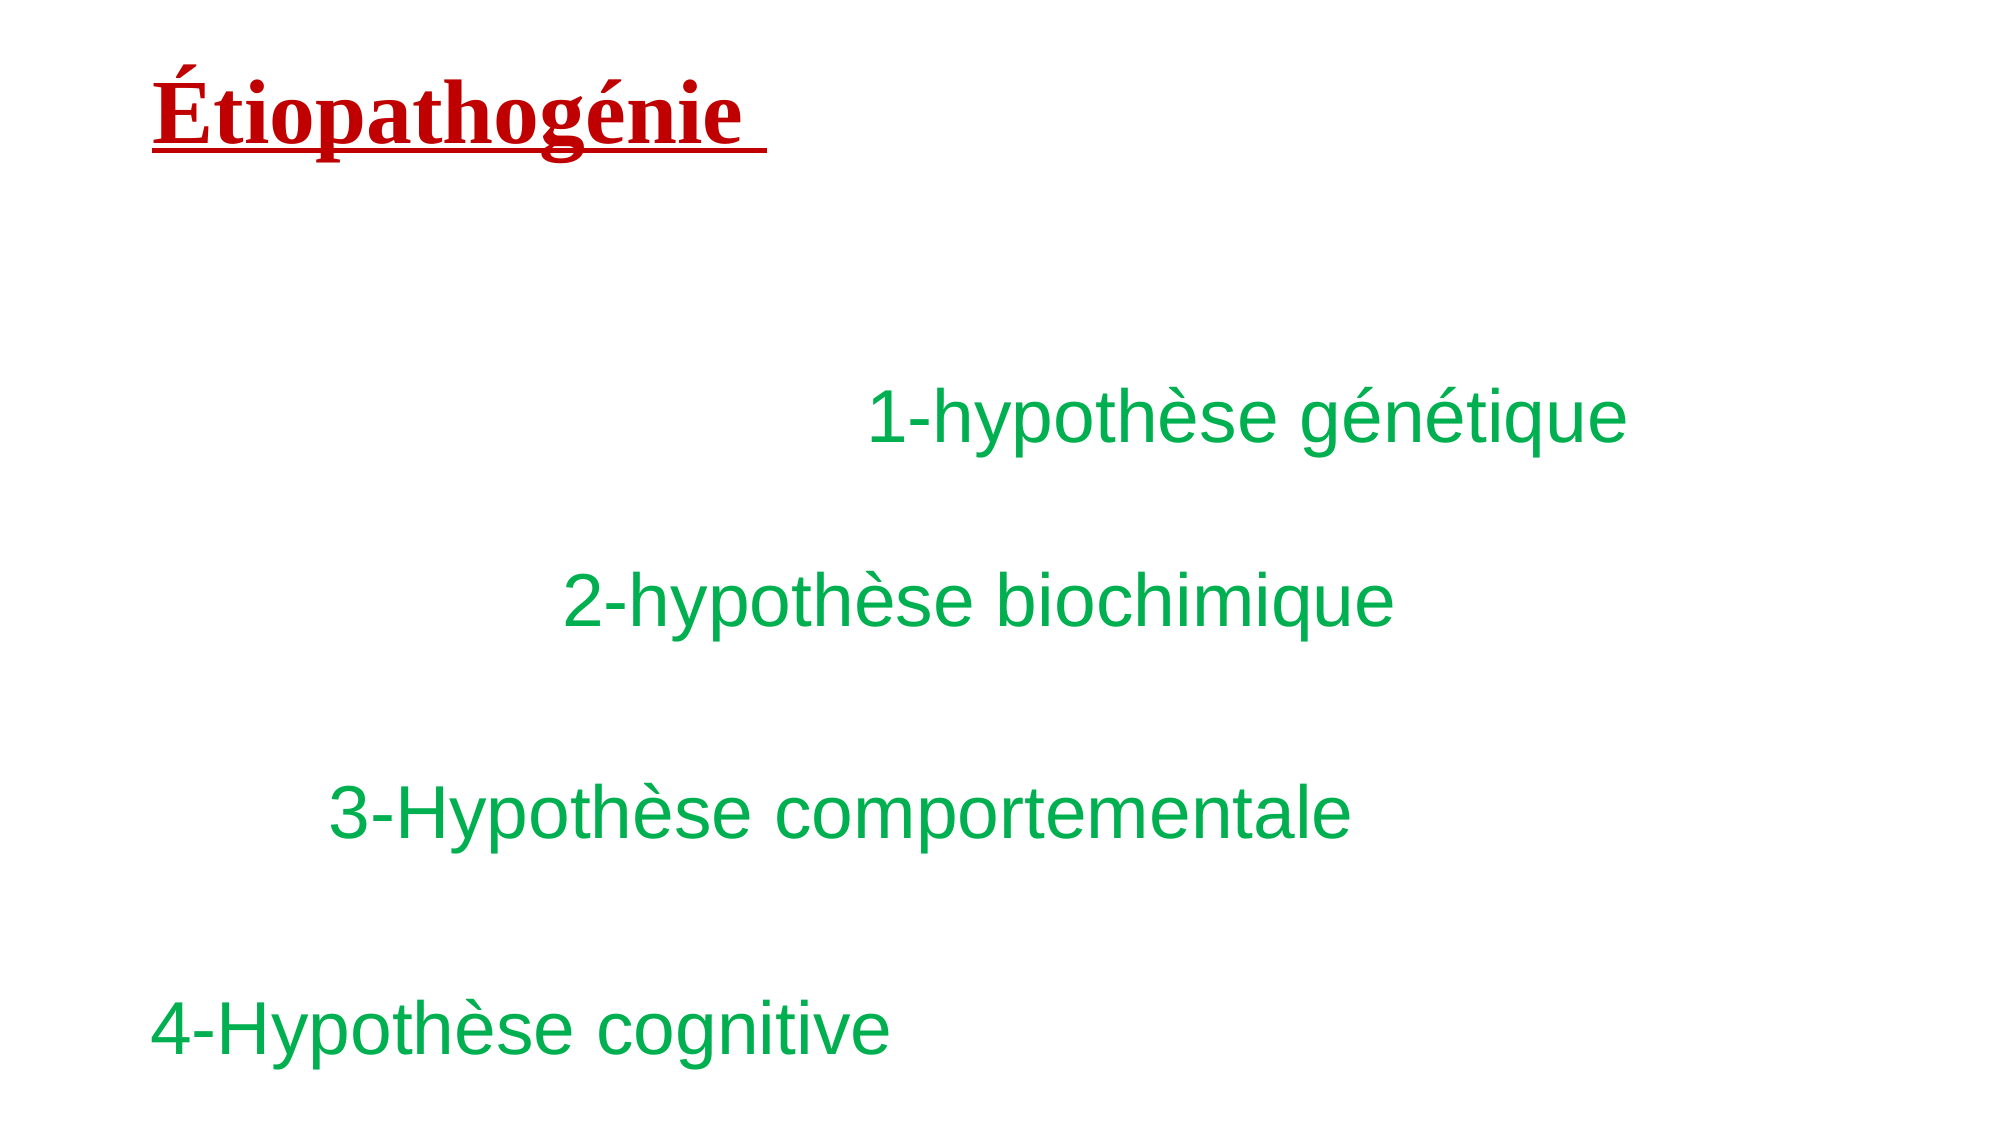

# Étiopathogénie
1-hypothèse génétique
2-hypothèse biochimique
3-Hypothèse comportementale
4-Hypothèse cognitive